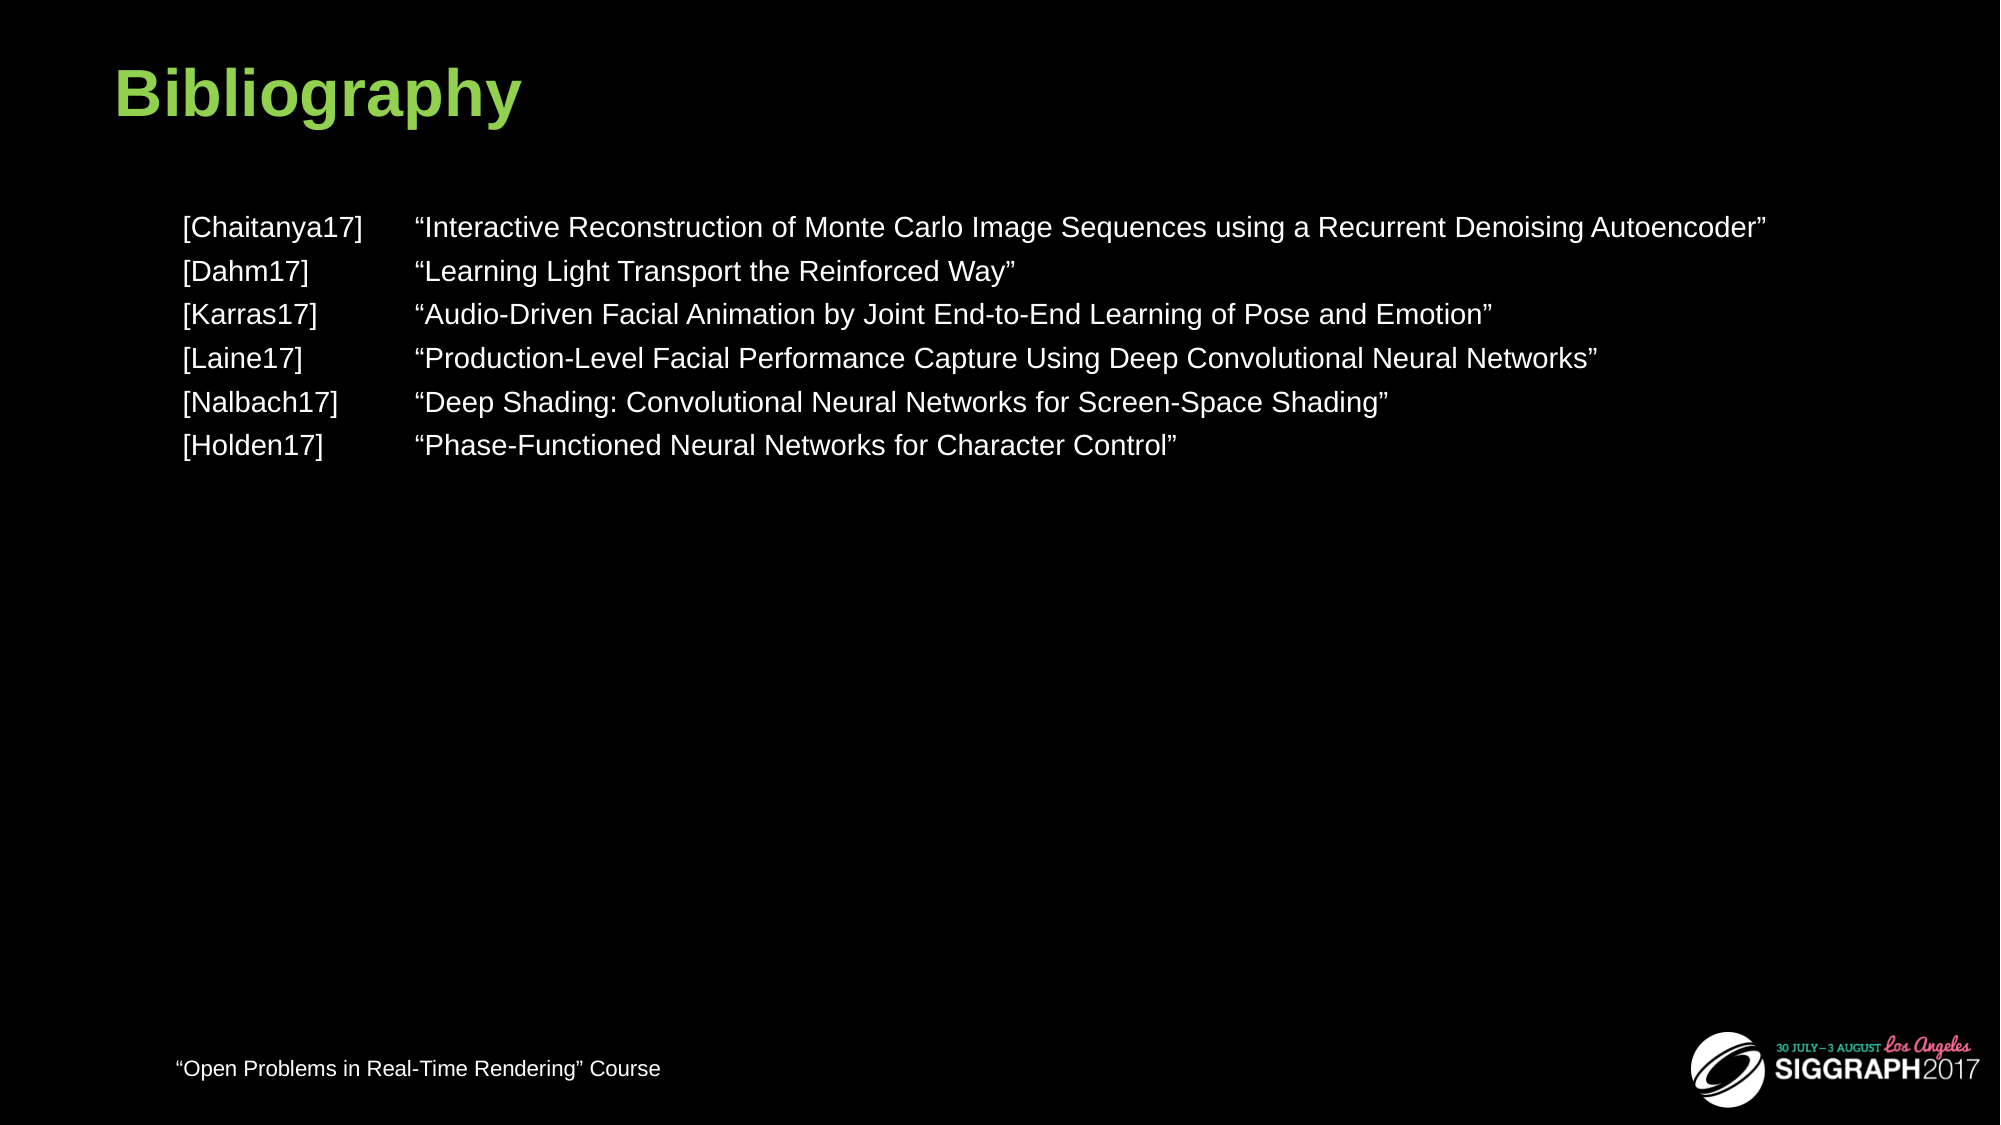

# Bibliography
[Chaitanya17]   	“Interactive Reconstruction of Monte Carlo Image Sequences using a Recurrent Denoising Autoencoder”
[Dahm17]        	“Learning Light Transport the Reinforced Way”
[Karras17]      	“Audio-Driven Facial Animation by Joint End-to-End Learning of Pose and Emotion”
[Laine17]       	“Production-Level Facial Performance Capture Using Deep Convolutional Neural Networks”
[Nalbach17]	“Deep Shading: Convolutional Neural Networks for Screen-Space Shading”
[Holden17]      	“Phase-Functioned Neural Networks for Character Control”